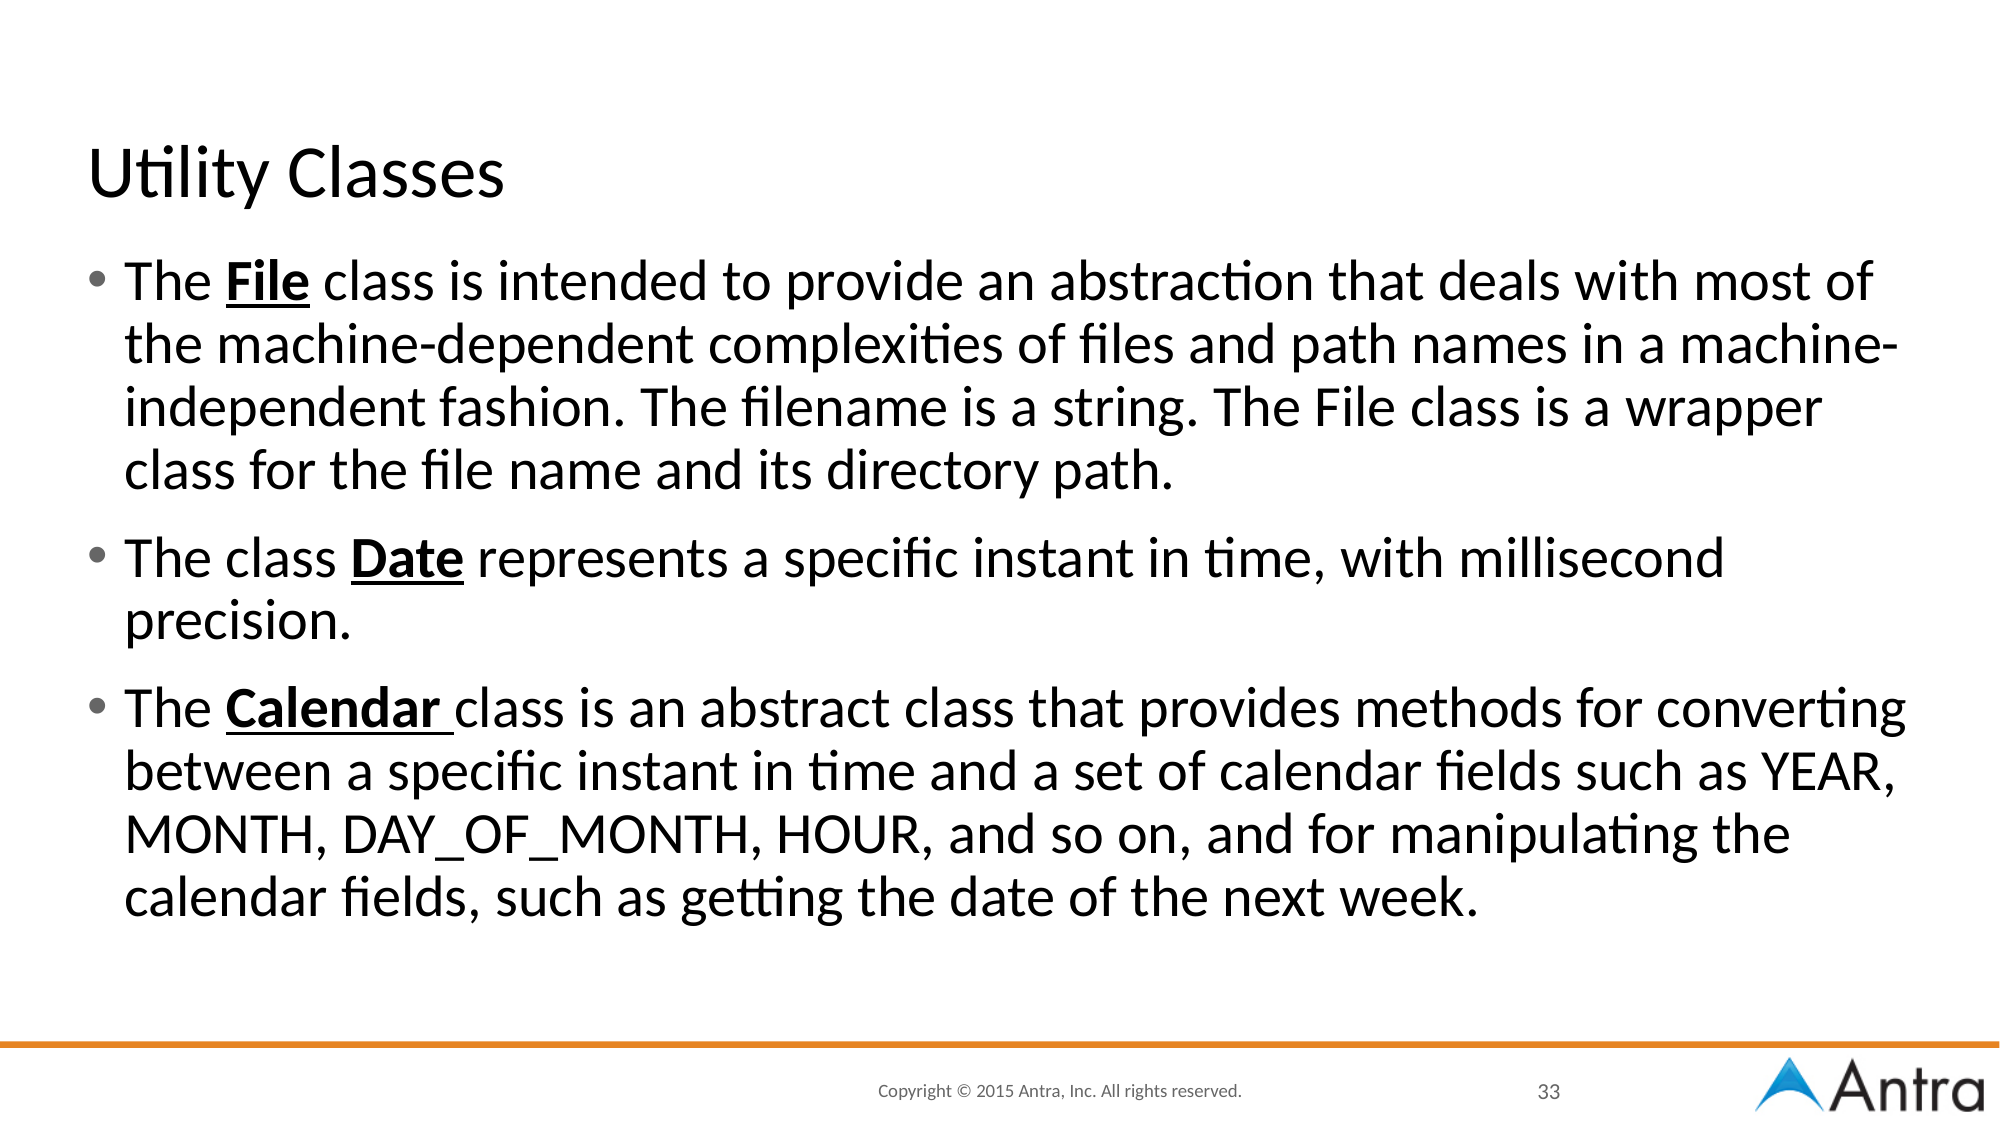

# Utility Classes
The File class is intended to provide an abstraction that deals with most of the machine-dependent complexities of files and path names in a machine-independent fashion. The filename is a string. The File class is a wrapper class for the file name and its directory path.
The class Date represents a specific instant in time, with millisecond precision.
The Calendar class is an abstract class that provides methods for converting between a specific instant in time and a set of calendar fields such as YEAR, MONTH, DAY_OF_MONTH, HOUR, and so on, and for manipulating the calendar fields, such as getting the date of the next week.

33